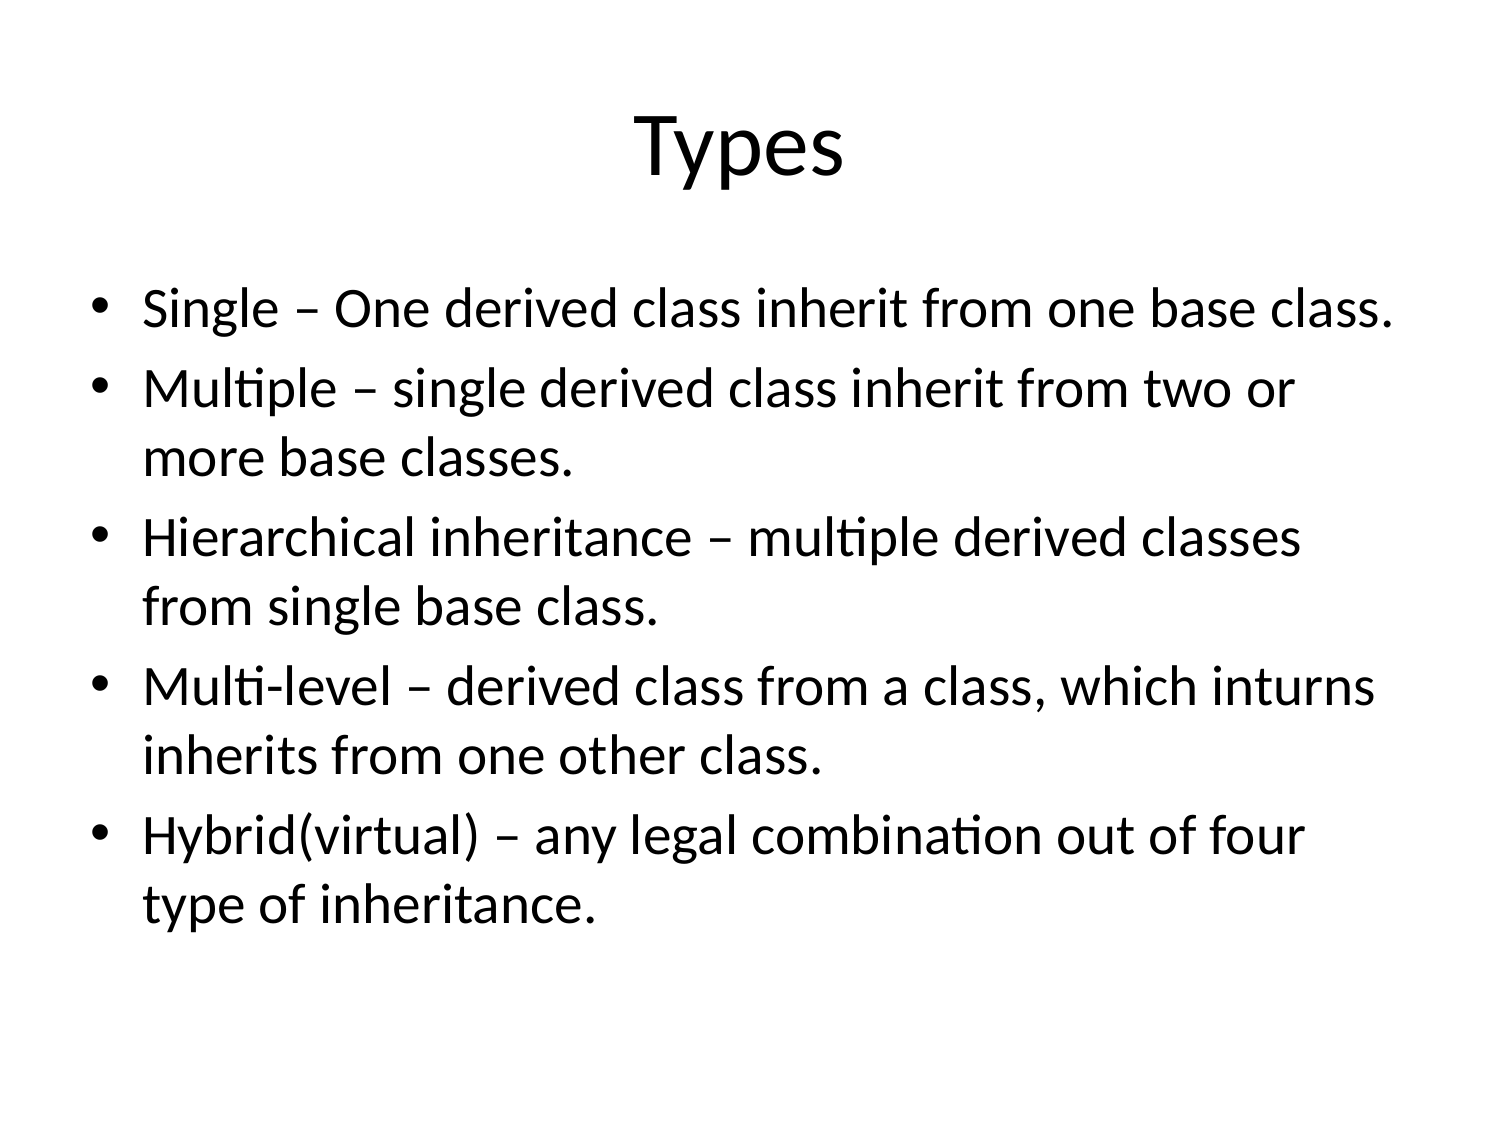

# Types
Single – One derived class inherit from one base class.
Multiple – single derived class inherit from two or more base classes.
Hierarchical inheritance – multiple derived classes from single base class.
Multi-level – derived class from a class, which inturns inherits from one other class.
Hybrid(virtual) – any legal combination out of four type of inheritance.